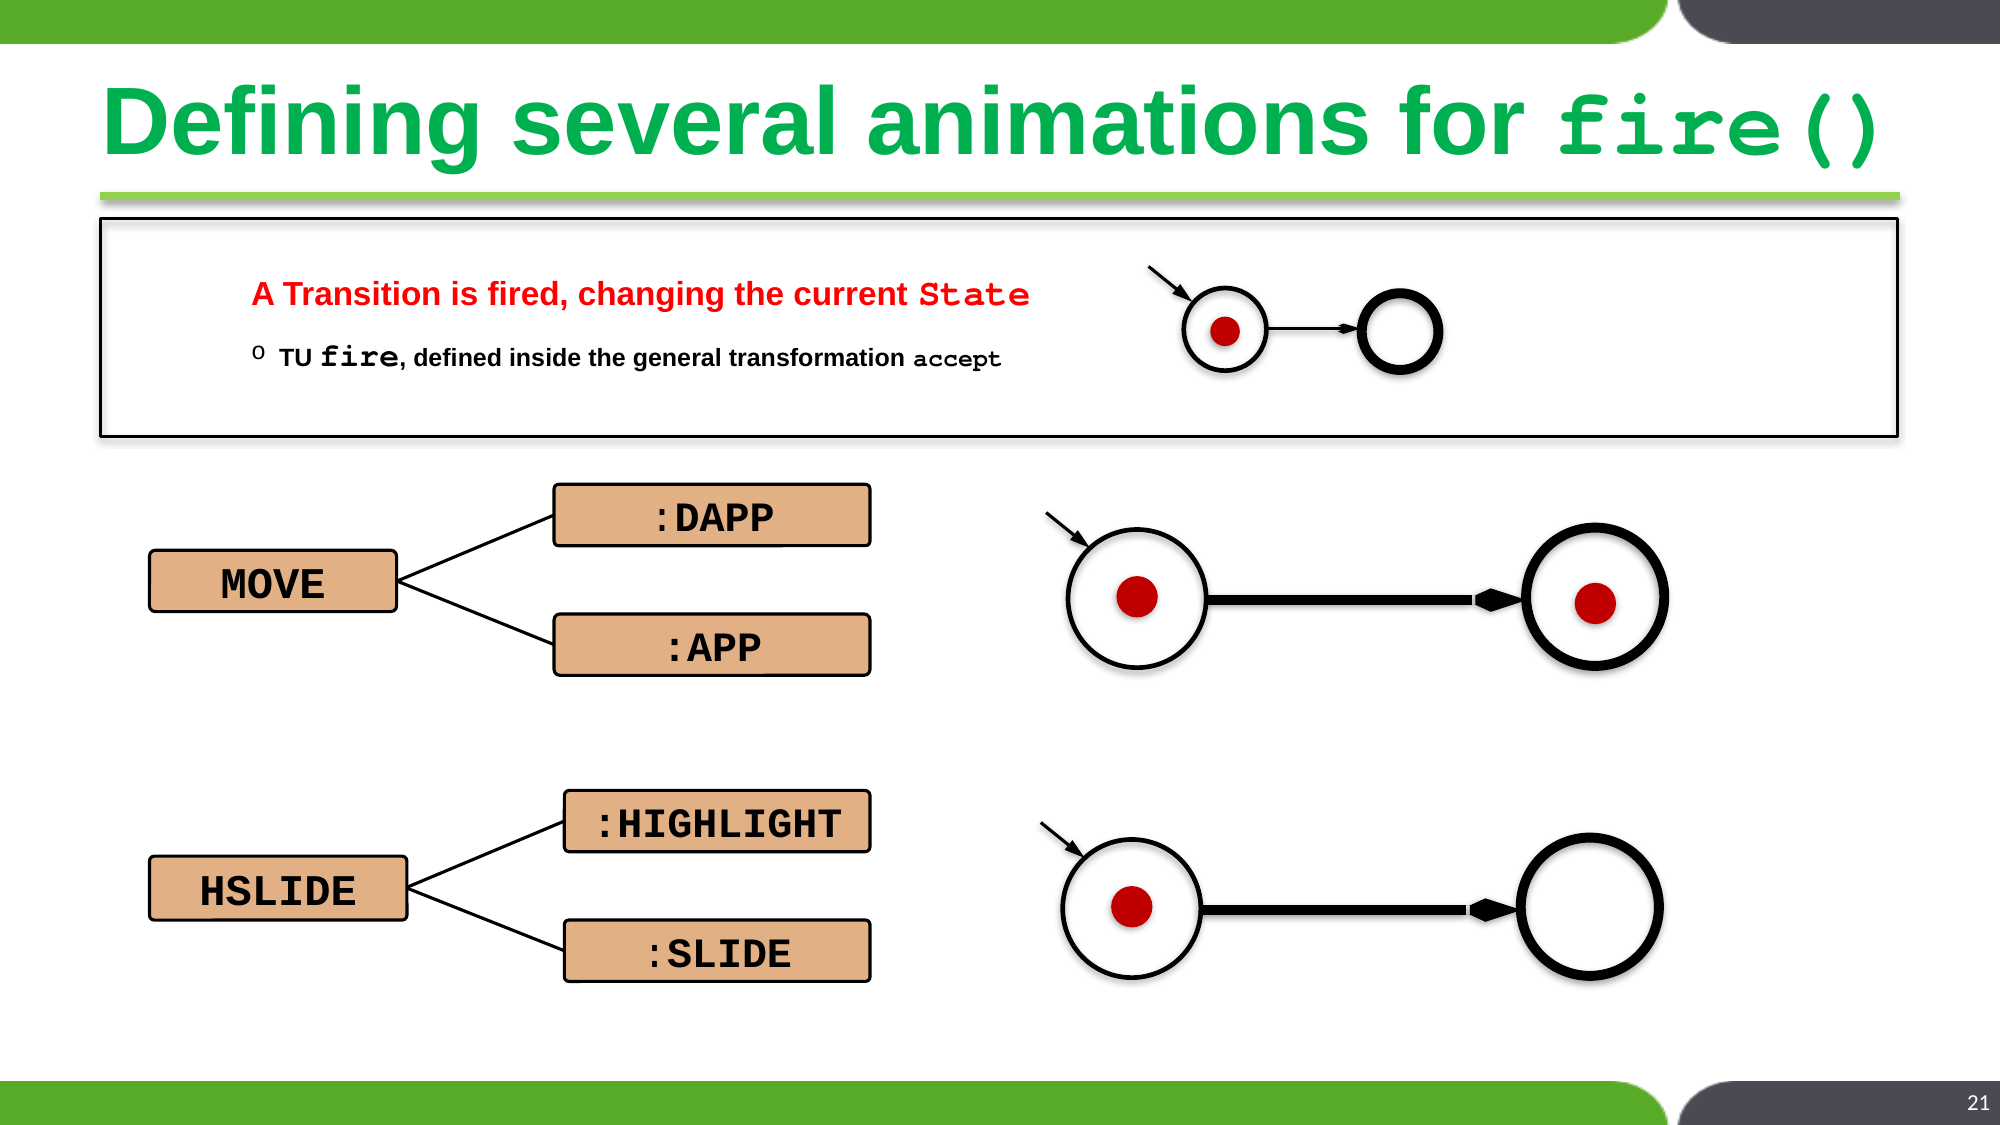

# Defining several animations for fire()

A Transition is fired, changing the current State
TU fire, defined inside the general transformation accept

:DAPP

MOVE

:APP
:HIGHLIGHT

HSLIDE

:SLIDE
21